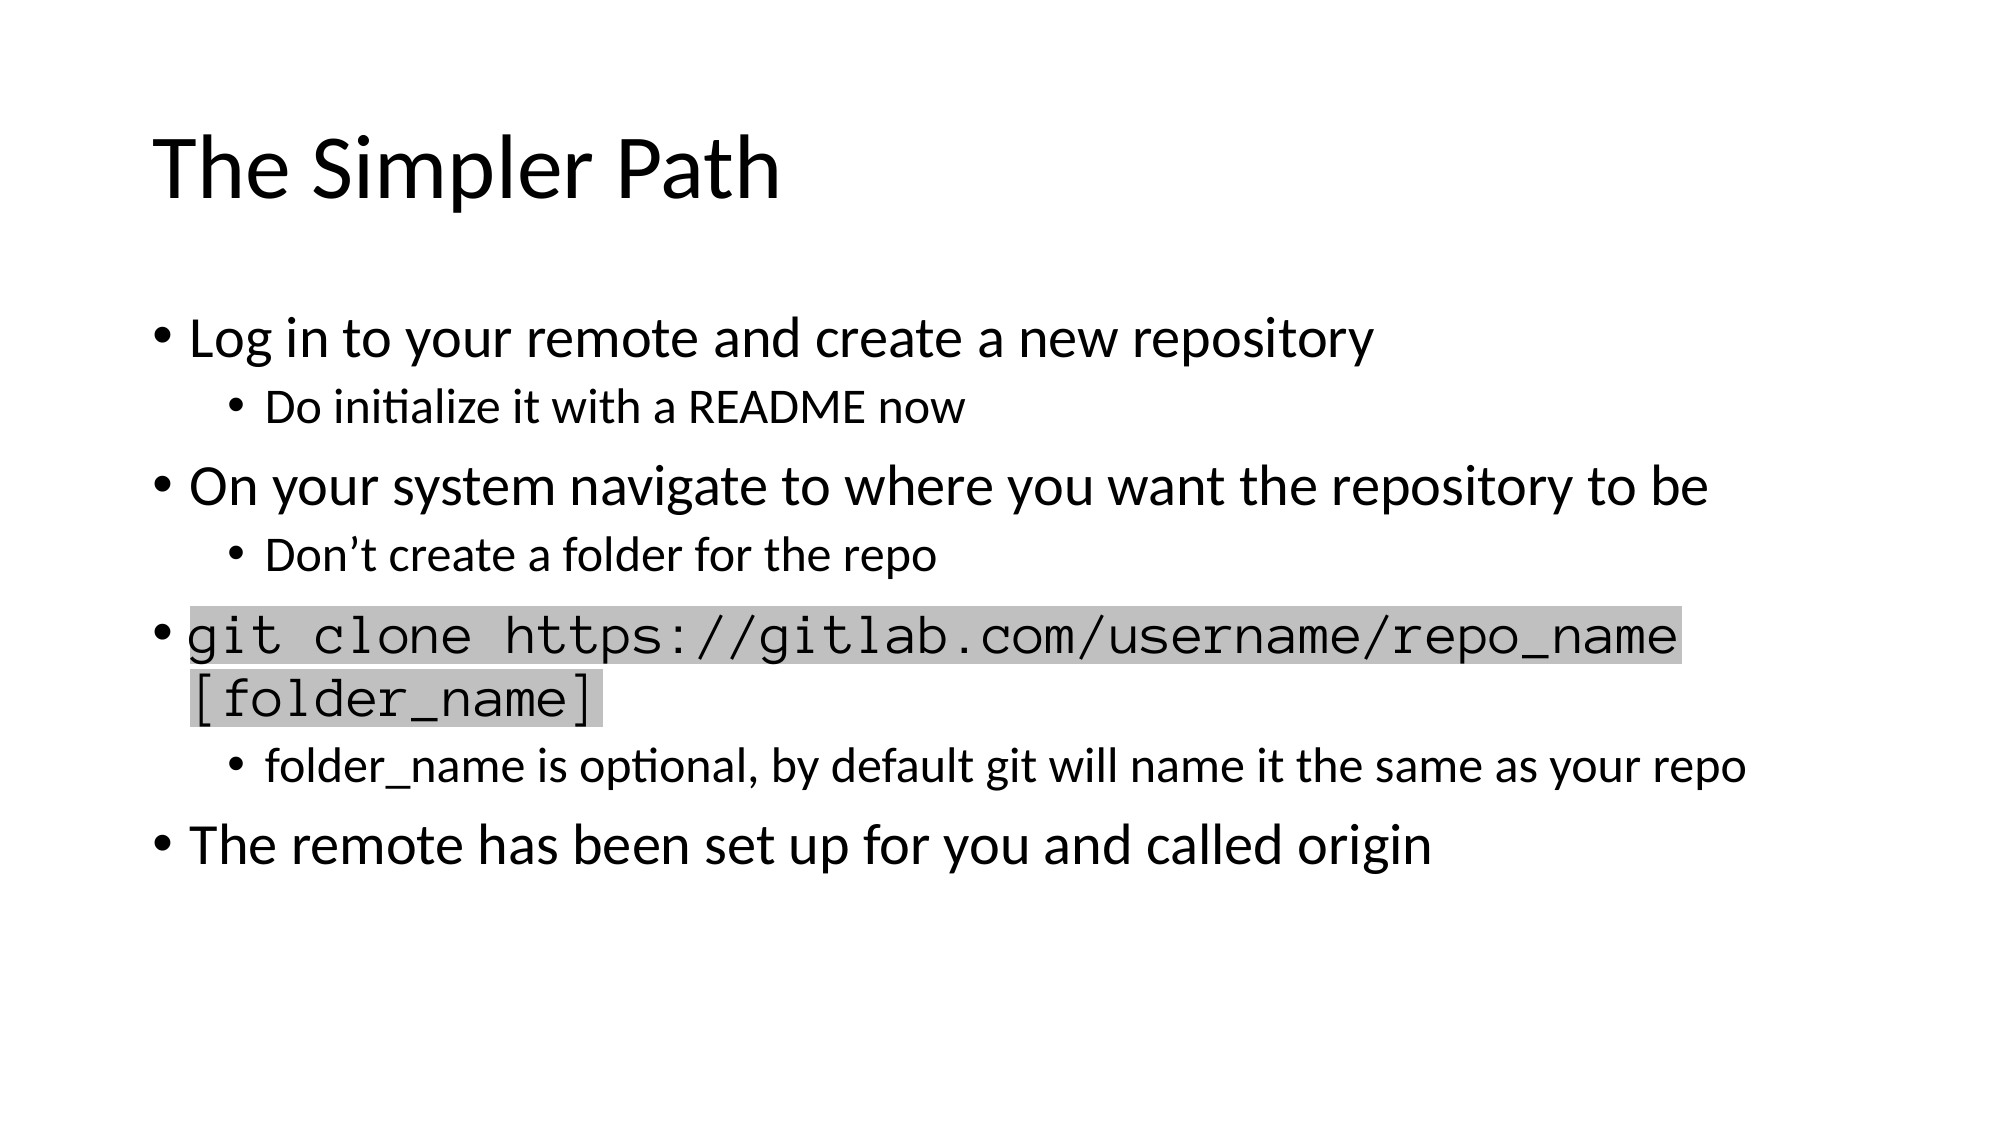

# The Simpler Path
Log in to your remote and create a new repository
Do initialize it with a README now
On your system navigate to where you want the repository to be
Don’t create a folder for the repo
git clone https://gitlab.com/username/repo_name [folder_name]
folder_name is optional, by default git will name it the same as your repo
The remote has been set up for you and called origin